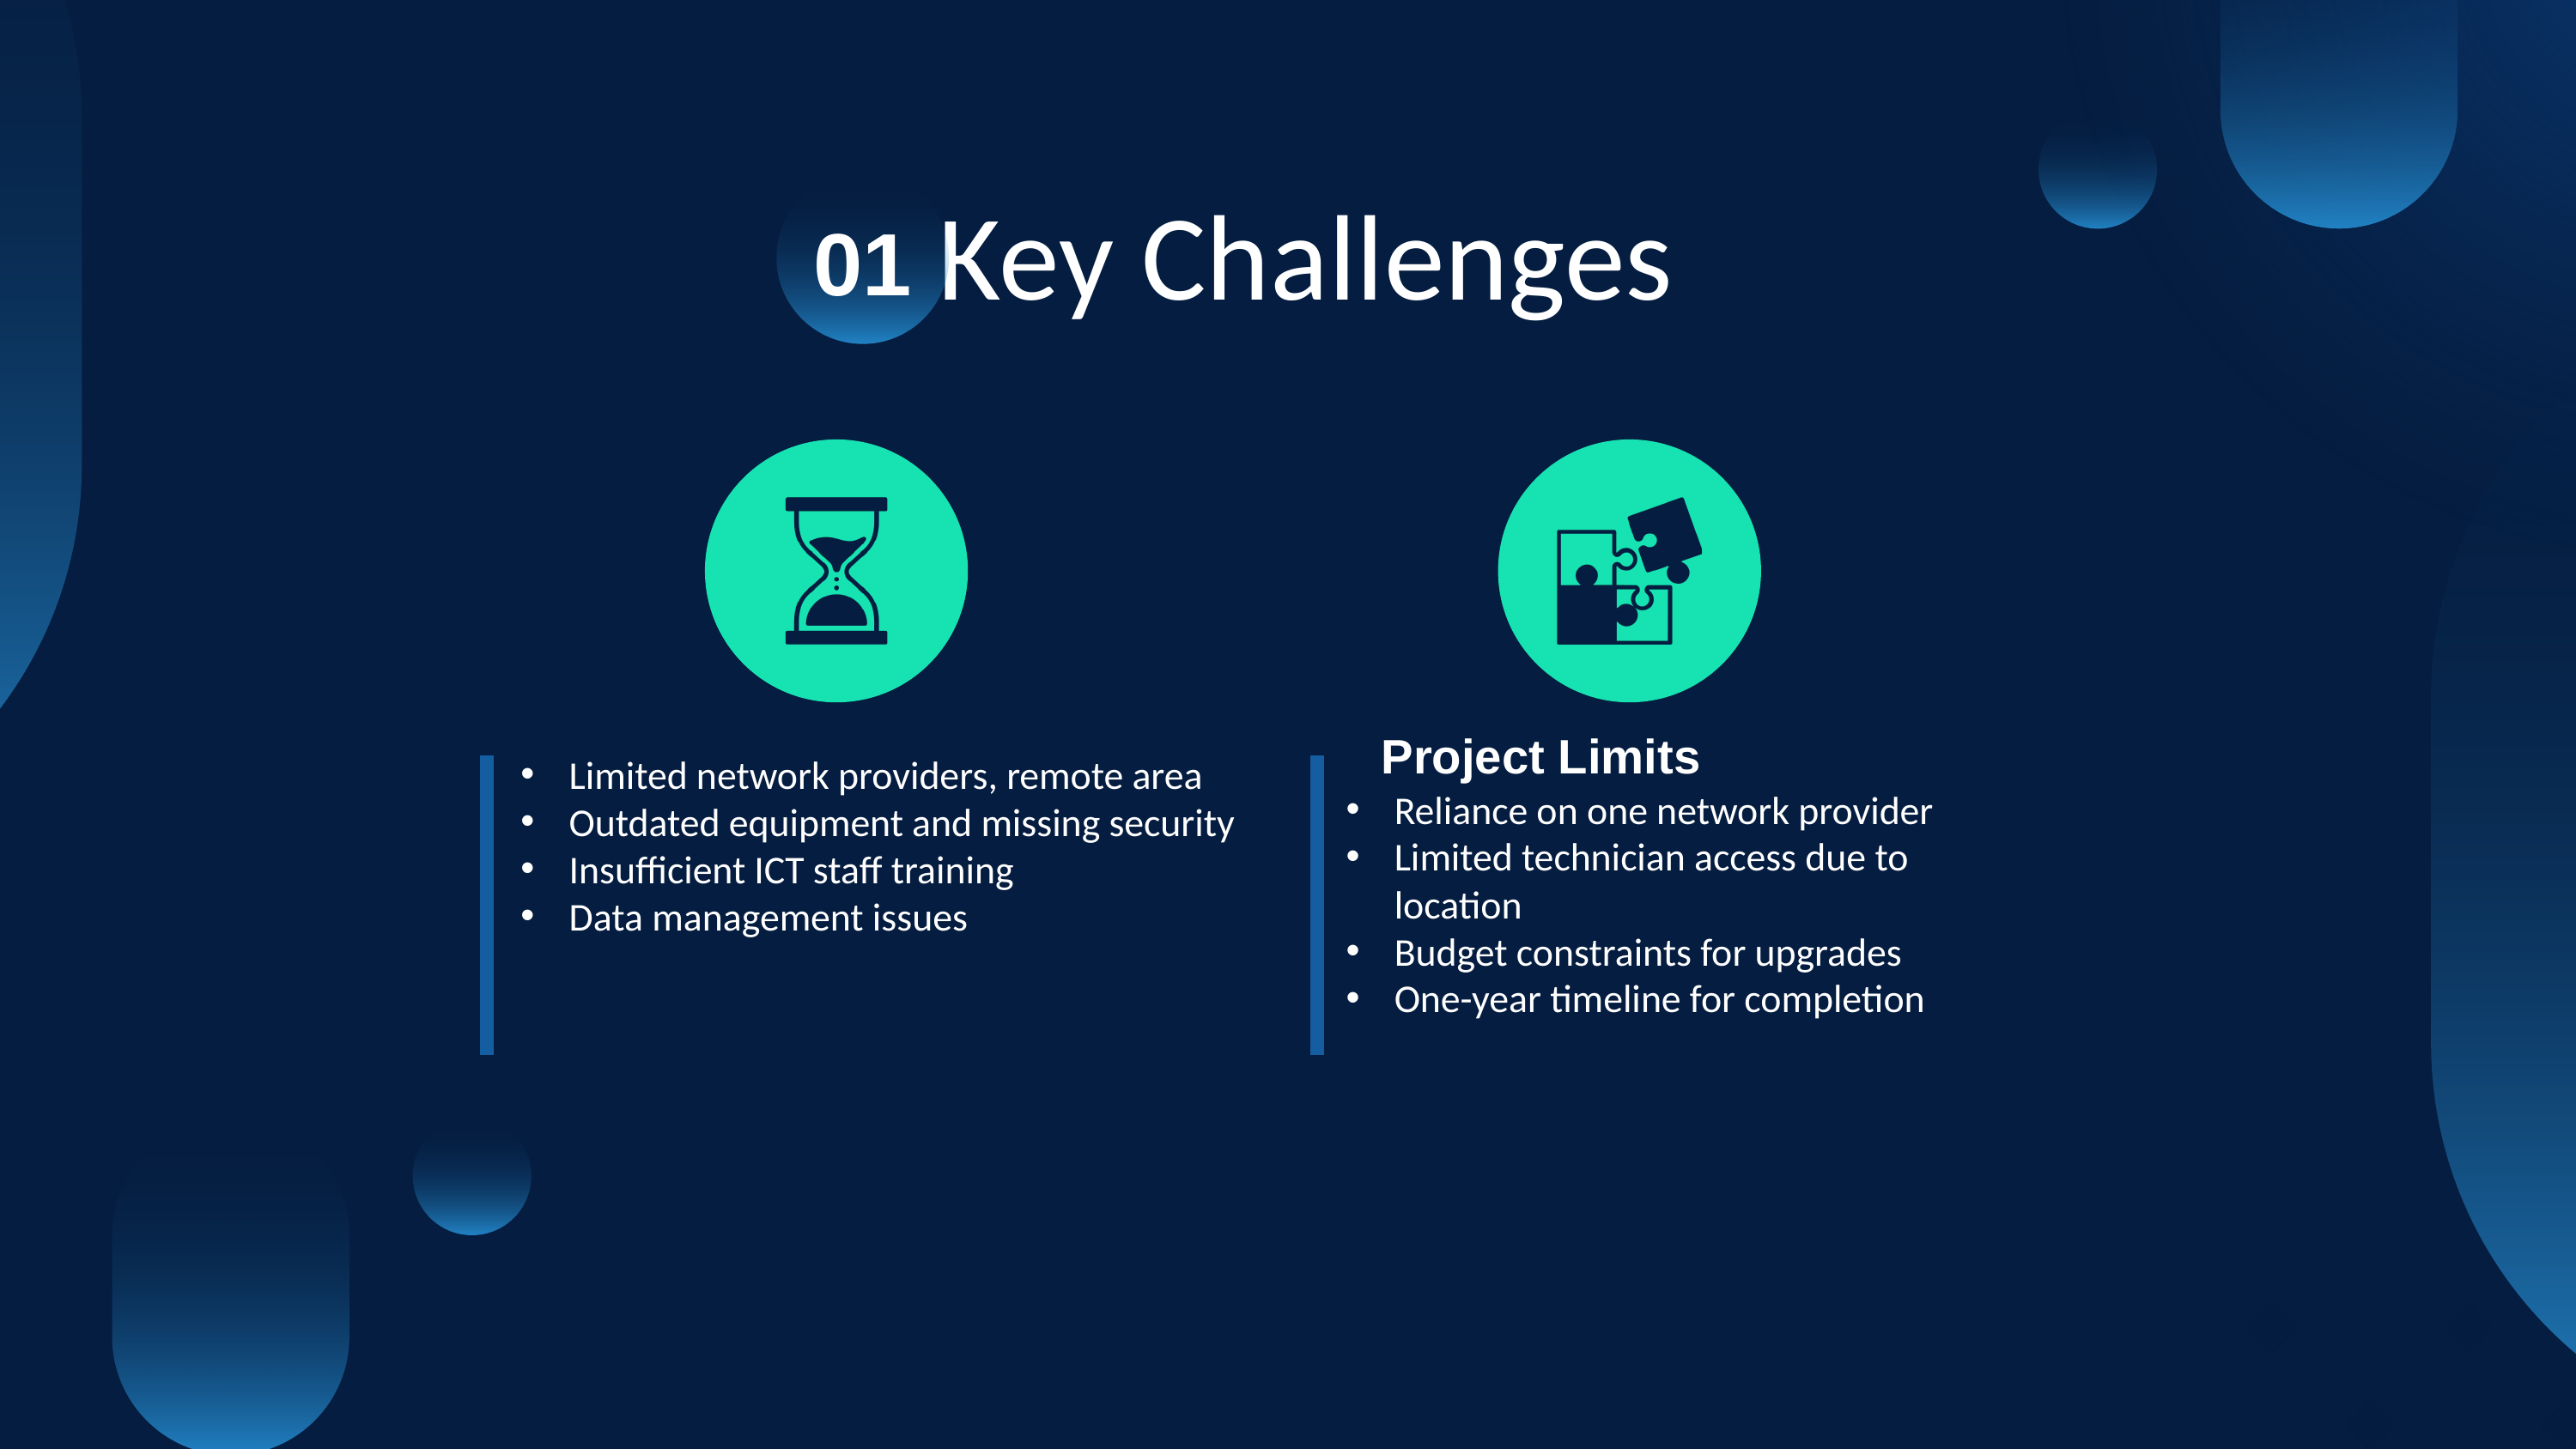

Key Challenges
01

Project Limits
Limited network providers, remote area
Outdated equipment and missing security
Insufficient ICT staff training
Data management issues

Reliance on one network provider
Limited technician access due to location
Budget constraints for upgrades
One-year timeline for completion